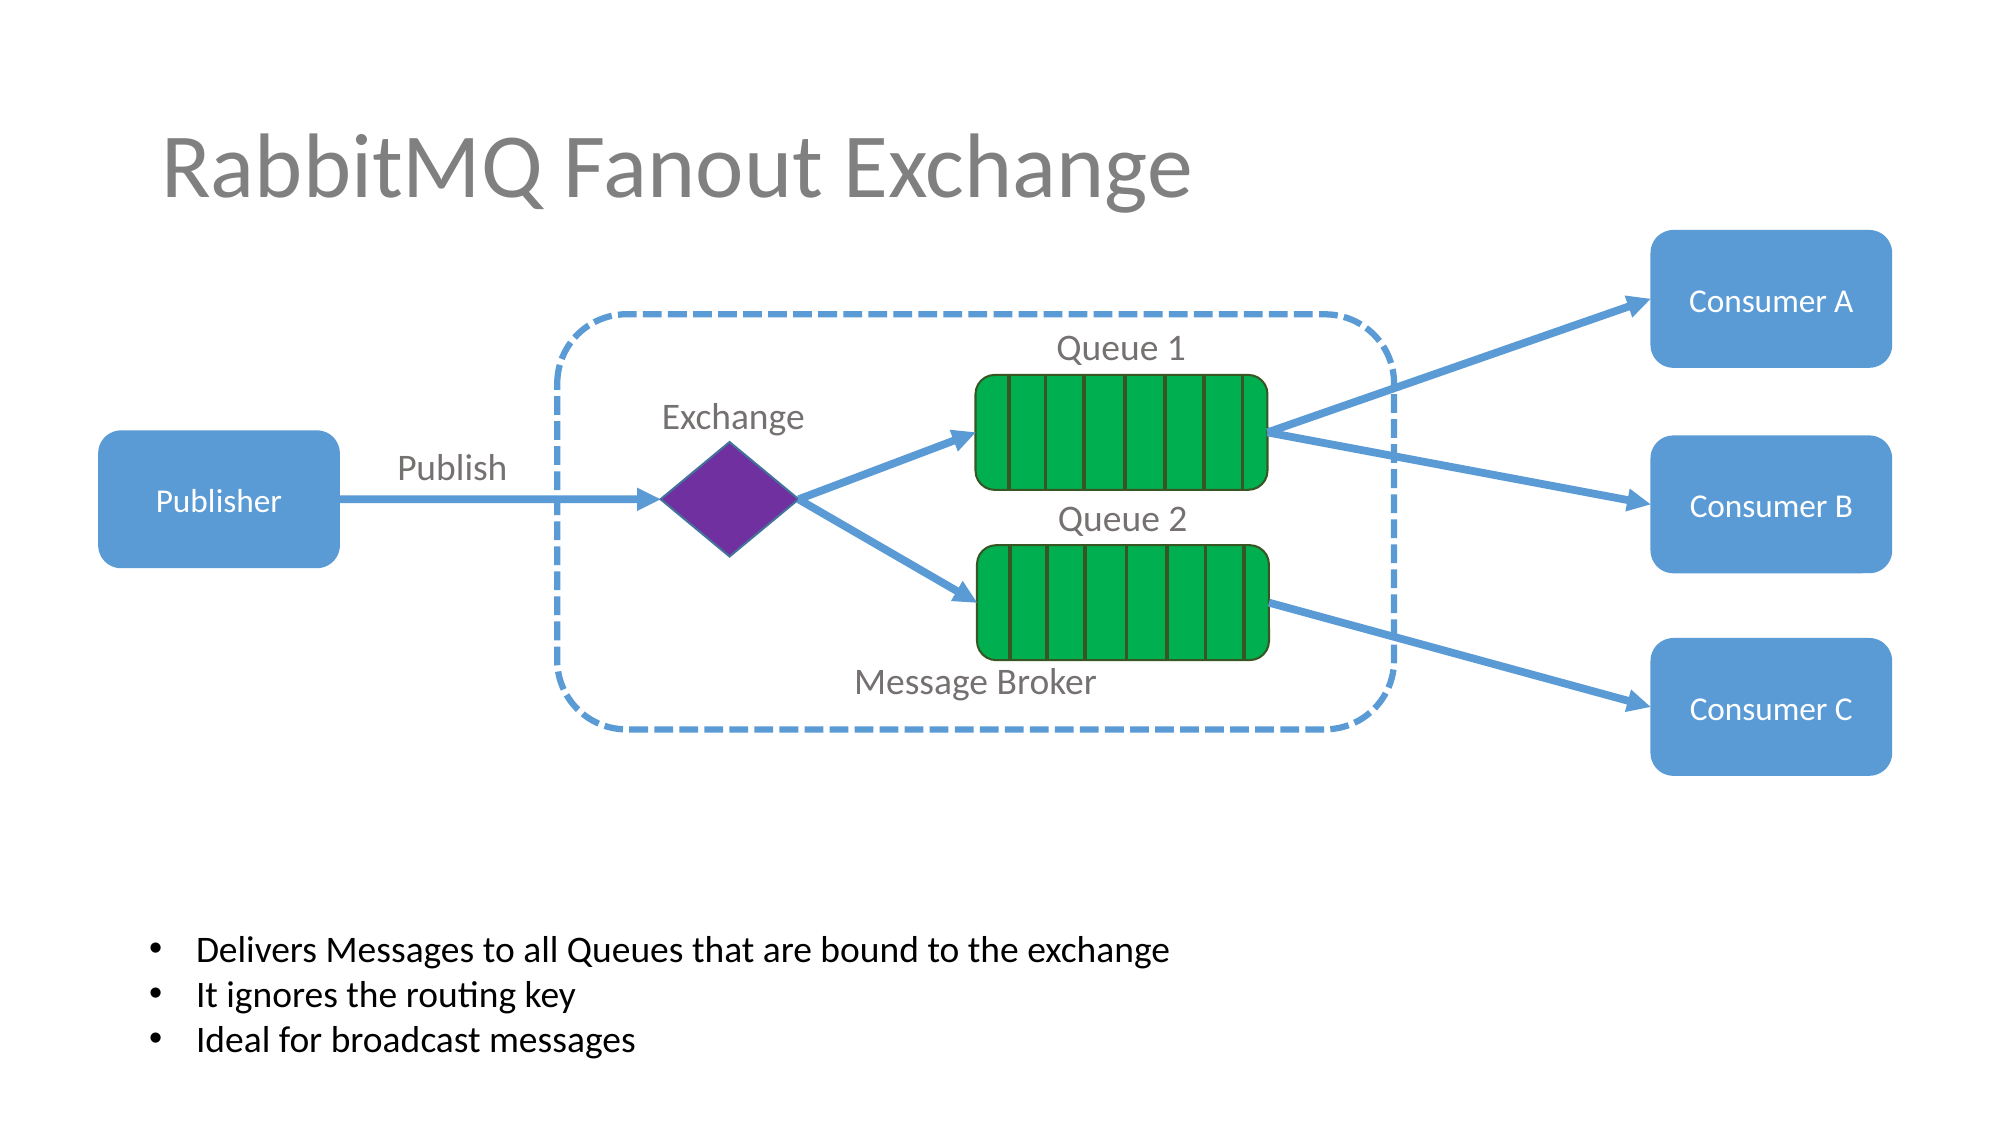

# RabbitMQ Fanout Exchange
Consumer A
Message Broker
Queue 1

Exchange

Publisher
Publish
Consumer B
Queue 2

Consumer C
Delivers Messages to all Queues that are bound to the exchange
It ignores the routing key
Ideal for broadcast messages